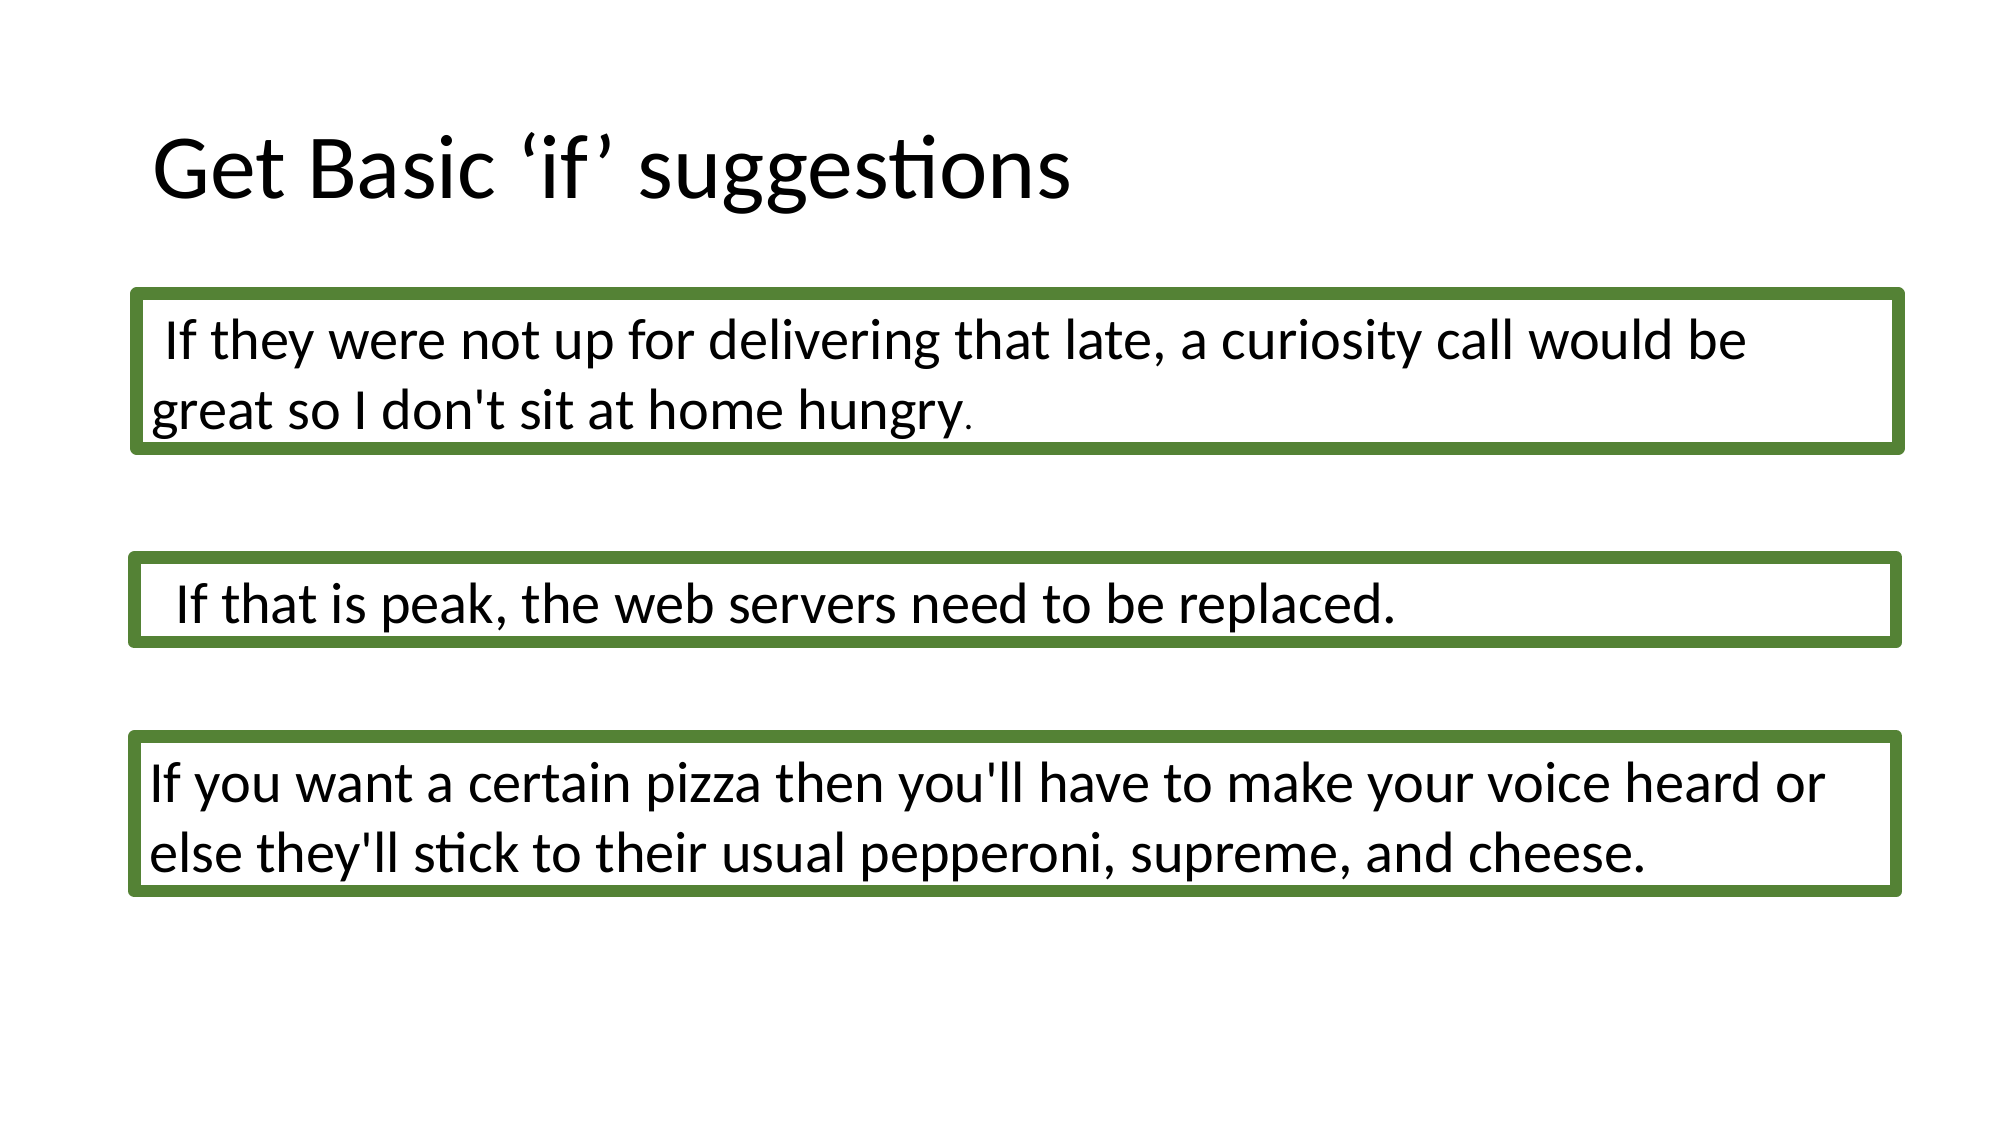

# Get Basic ‘if’ suggestions
 If they were not up for delivering that late, a curiosity call would be     great so I don't sit at home hungry.

If that is peak, the web servers need to be replaced.
If you want a certain pizza then you'll have to make your voice heard or else they'll stick to their usual pepperoni, supreme, and cheese.